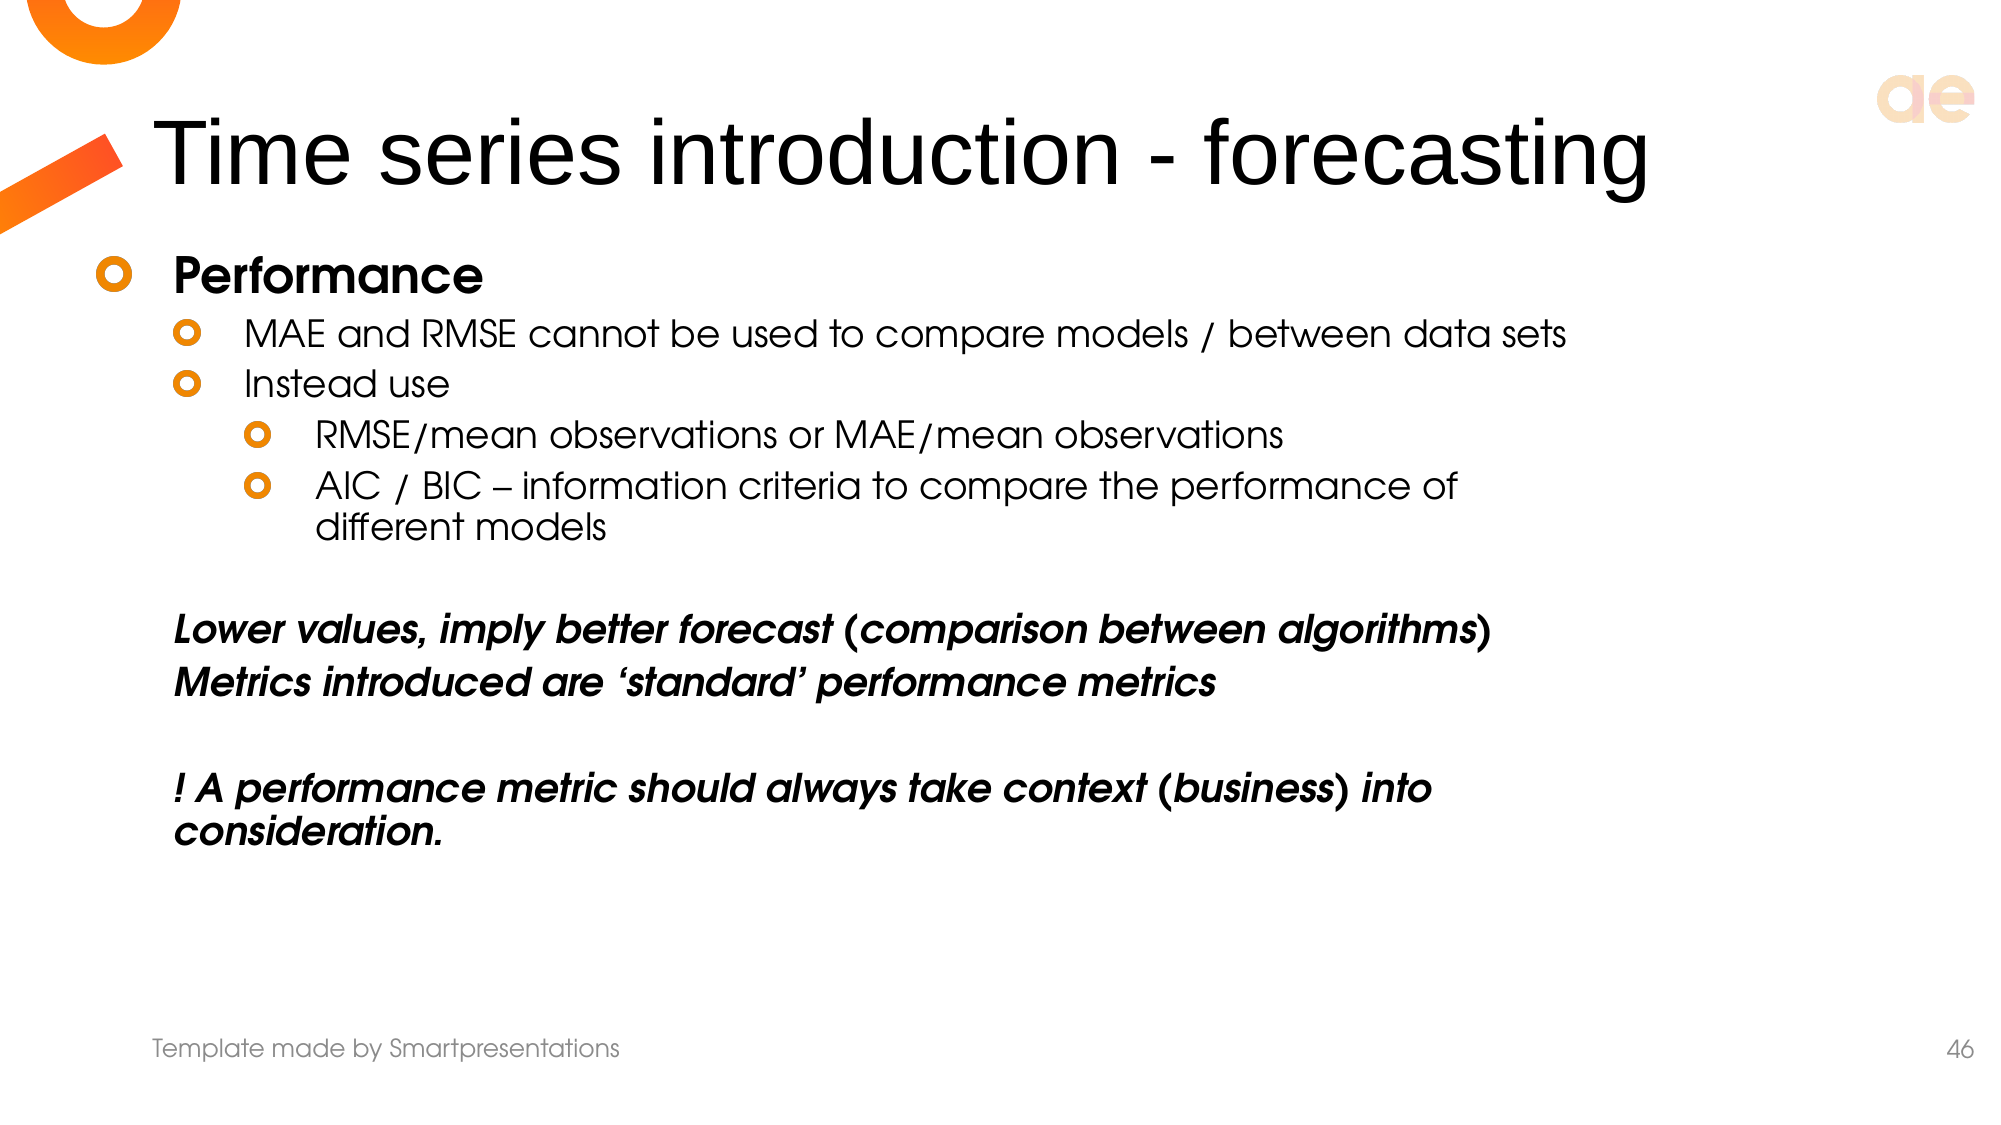

# Time series introduction - forecasting
Performance
MAE and RMSE cannot be used to compare models / between data sets
Instead use
RMSE/mean observations or MAE/mean observations
AIC / BIC – information criteria to compare the performance of different models

Lower values, imply better forecast (comparison between algorithms)
Metrics introduced are ‘standard’ performance metrics

! A performance metric should always take context (business) into consideration.
Template made by Smartpresentations
46